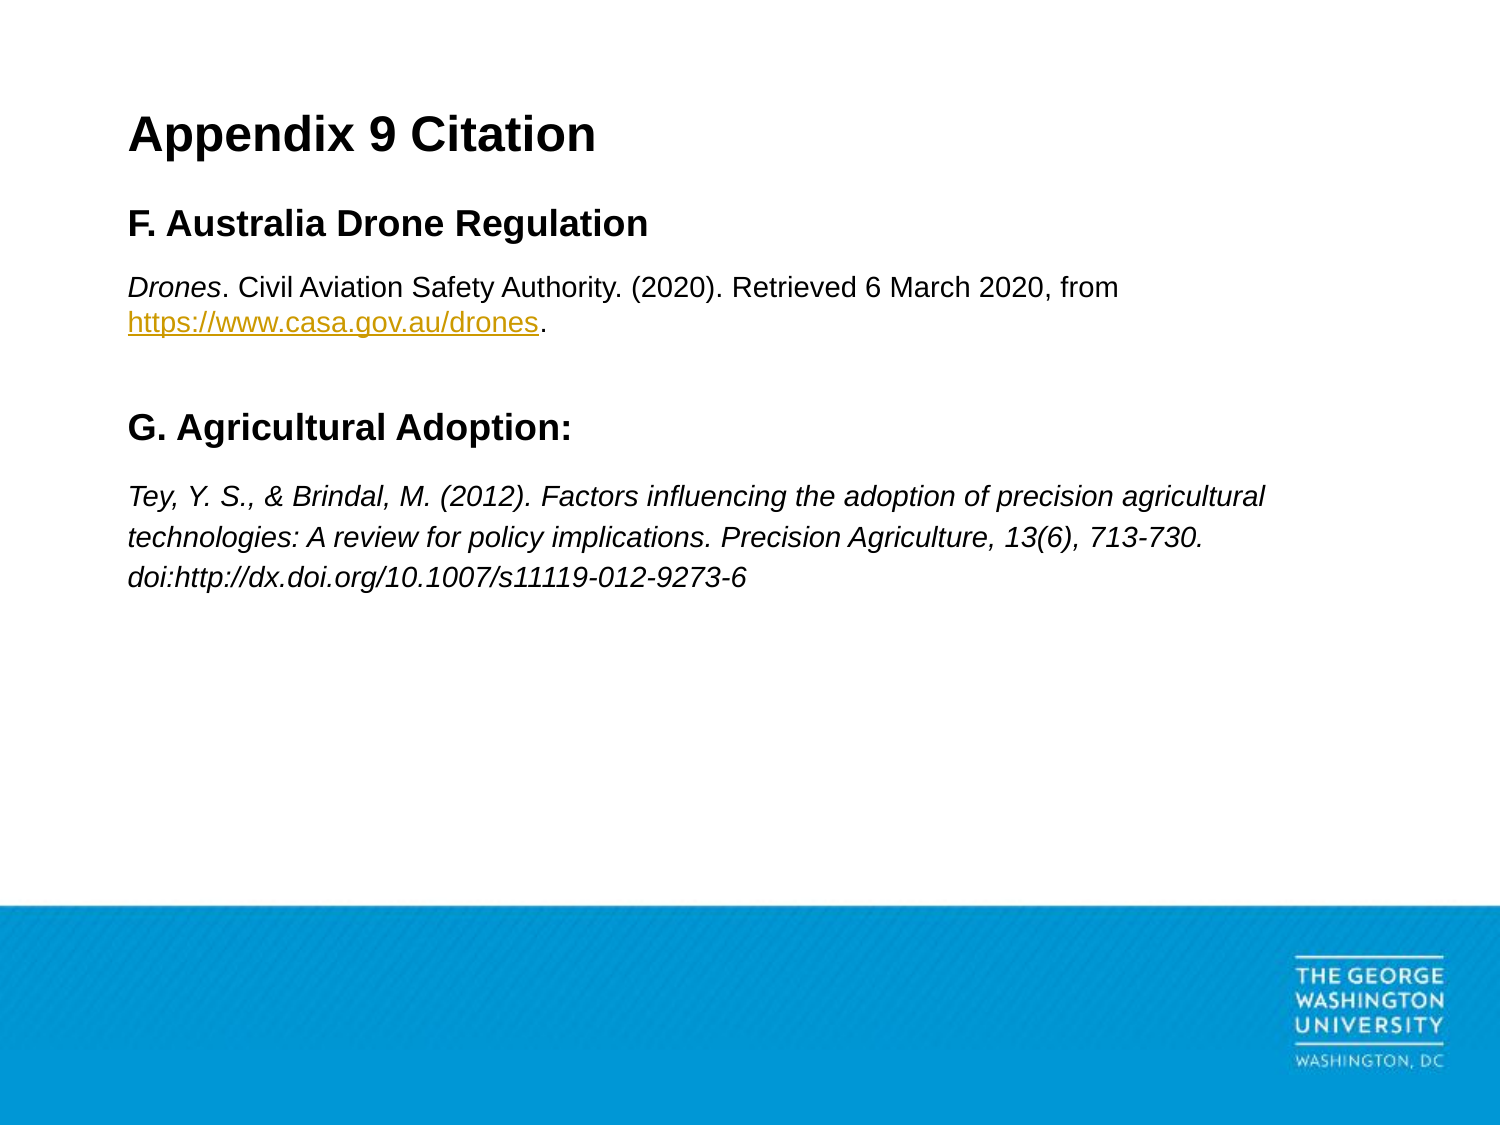

# Appendix 9 Citation
F. Australia Drone Regulation
Drones. Civil Aviation Safety Authority. (2020). Retrieved 6 March 2020, from https://www.casa.gov.au/drones.

G. Agricultural Adoption:
Tey, Y. S., & Brindal, M. (2012). Factors influencing the adoption of precision agricultural technologies: A review for policy implications. Precision Agriculture, 13(6), 713-730. doi:http://dx.doi.org/10.1007/s11119-012-9273-6